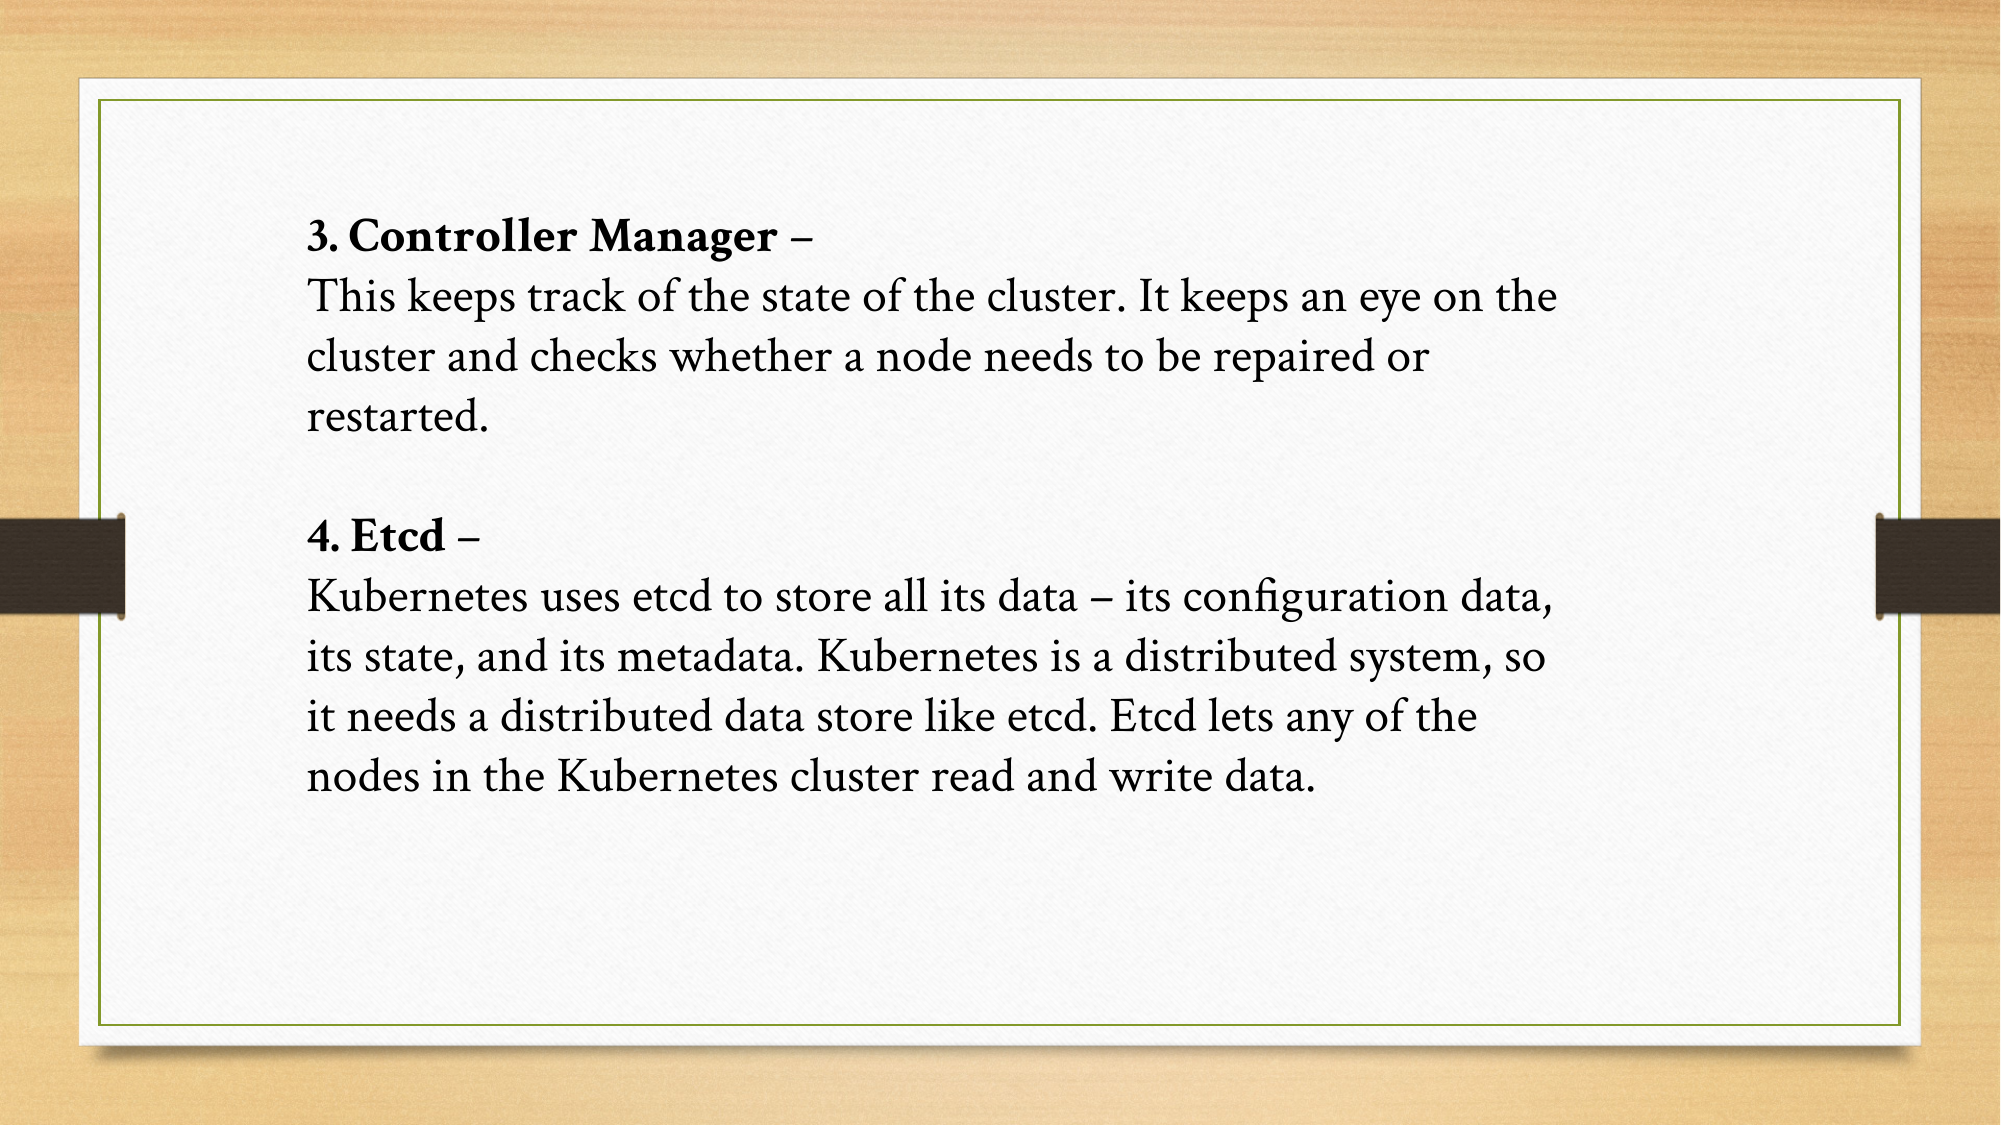

3. Controller Manager –
This keeps track of the state of the cluster. It keeps an eye on the cluster and checks whether a node needs to be repaired or restarted.

4. Etcd –
Kubernetes uses etcd to store all its data – its configuration data, its state, and its metadata. Kubernetes is a distributed system, so it needs a distributed data store like etcd. Etcd lets any of the nodes in the Kubernetes cluster read and write data.